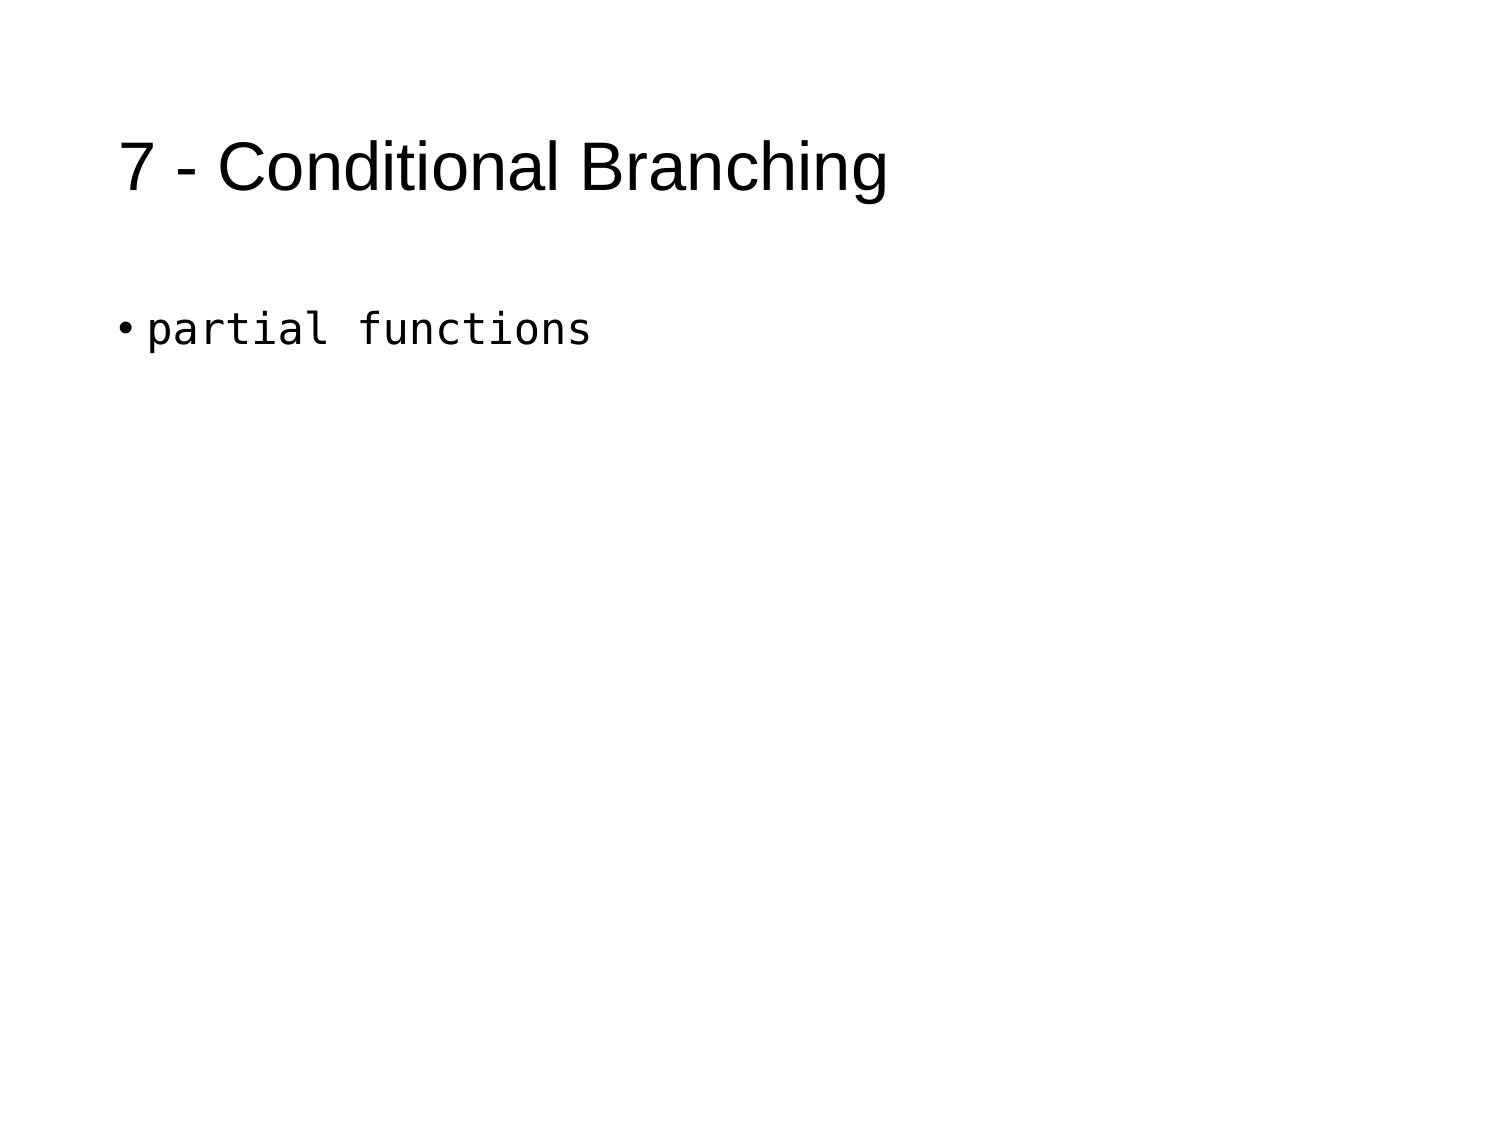

# 7 - Conditional Branching
partial functions